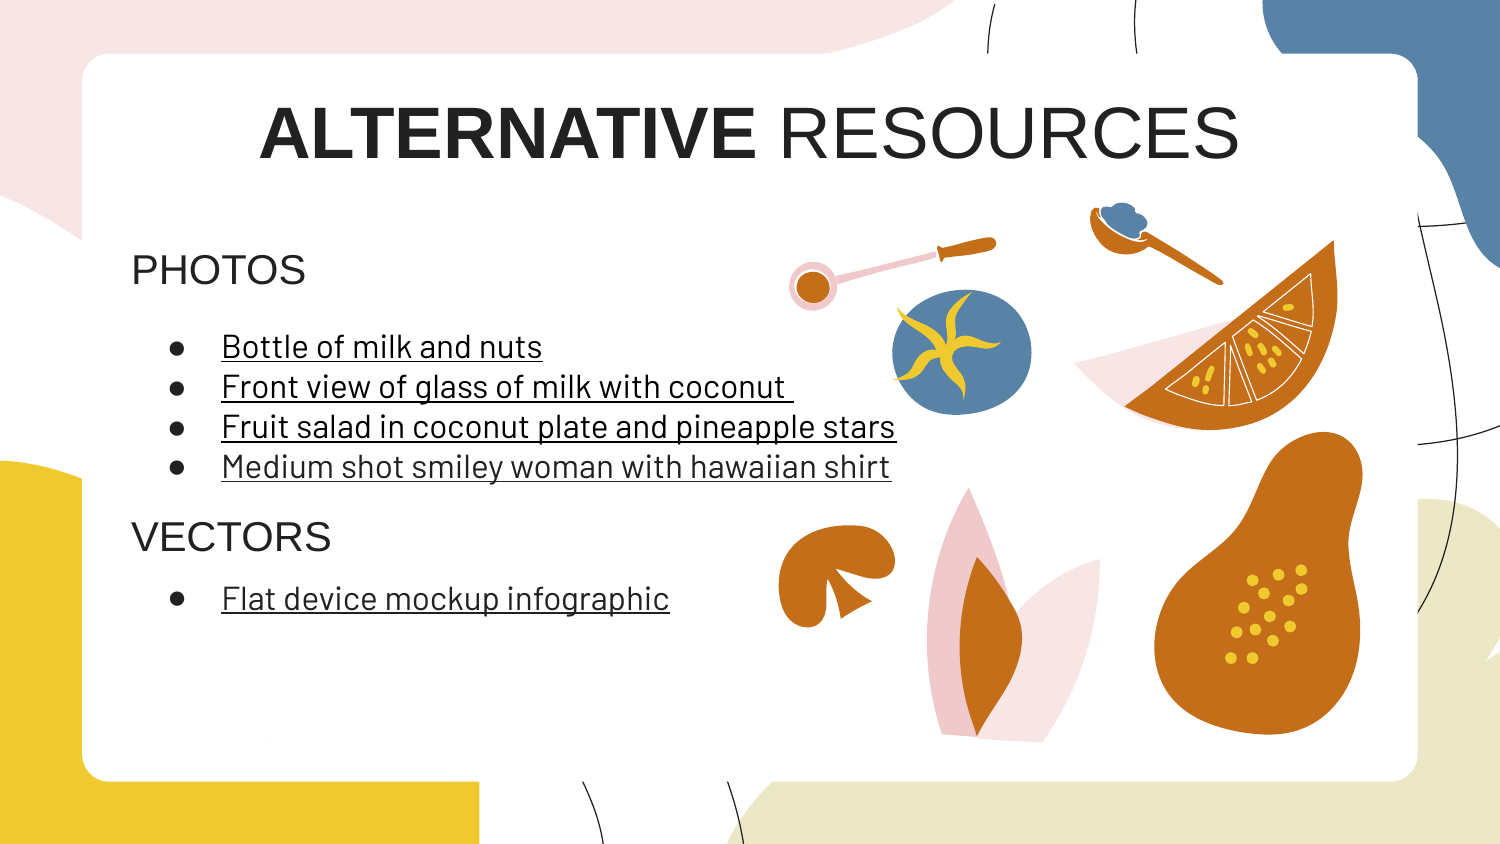

ALTERNATIVE RESOURCES

# PHOTOS

Bottle of milk and nuts
Front view of glass of milk with coconut
Fruit salad in coconut plate and pineapple stars
Medium shot smiley woman with hawaiian shirt

VECTORS

Flat device mockup infographic